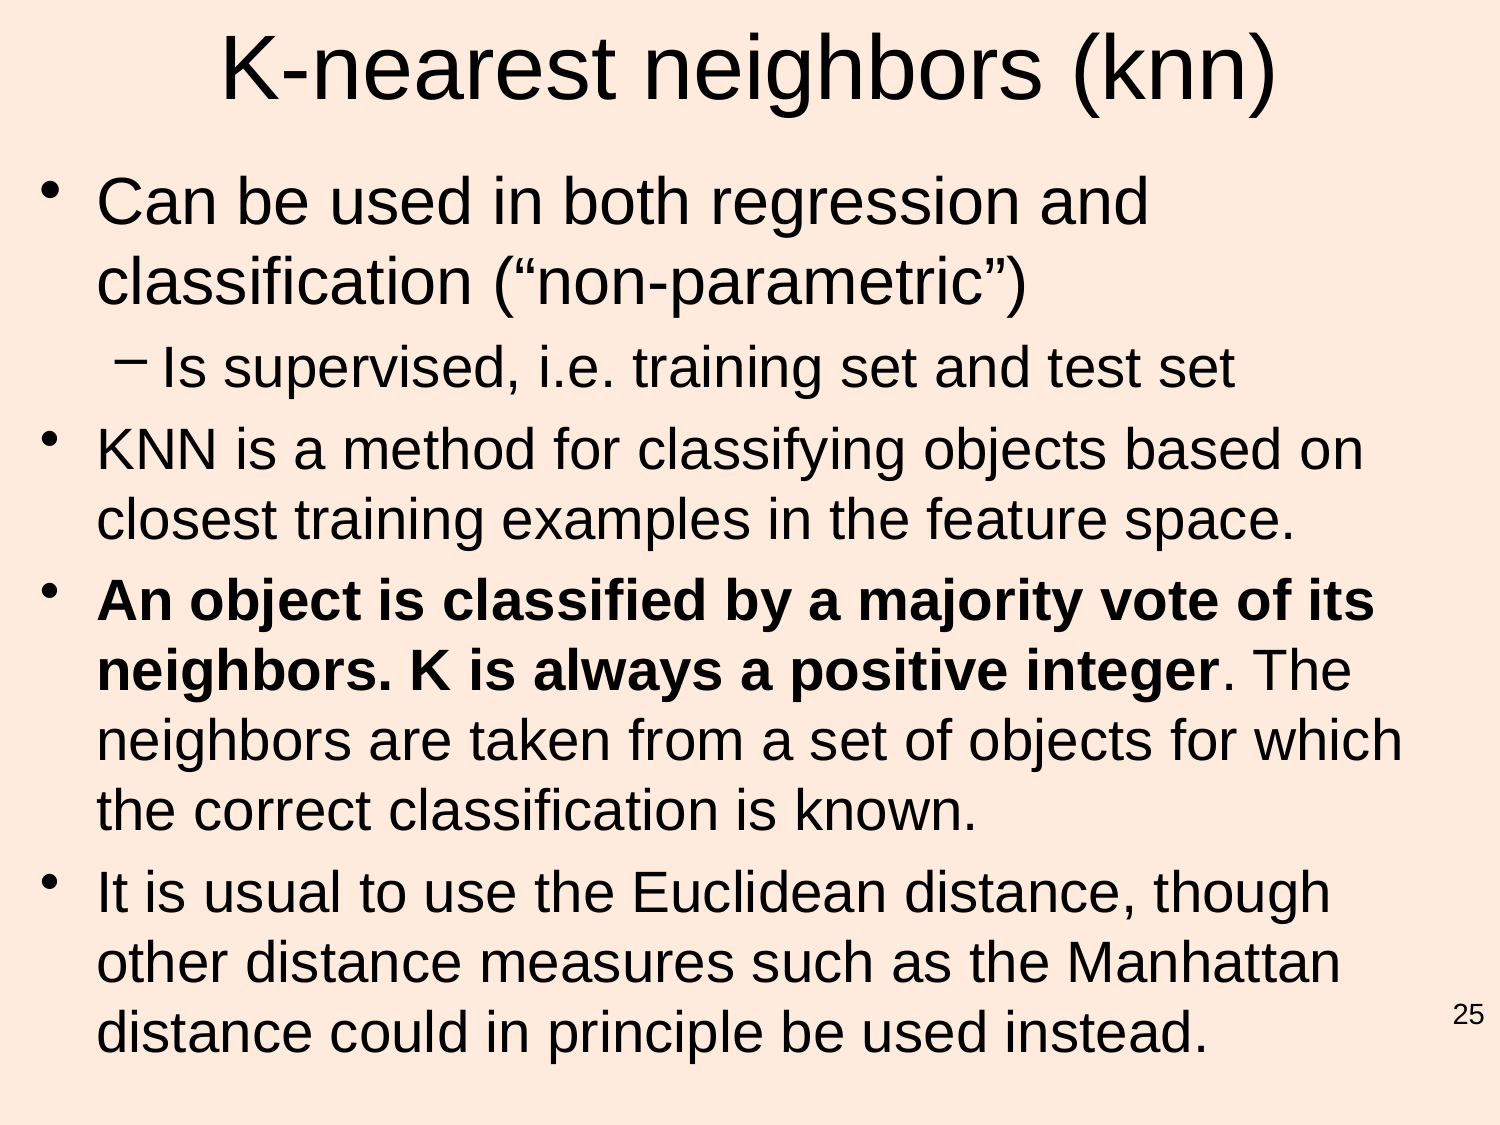

# K-nearest neighbors (knn)
Can be used in both regression and classification (“non-parametric”)
Is supervised, i.e. training set and test set
KNN is a method for classifying objects based on closest training examples in the feature space.
An object is classified by a majority vote of its neighbors. K is always a positive integer. The neighbors are taken from a set of objects for which the correct classification is known.
It is usual to use the Euclidean distance, though other distance measures such as the Manhattan distance could in principle be used instead.

25